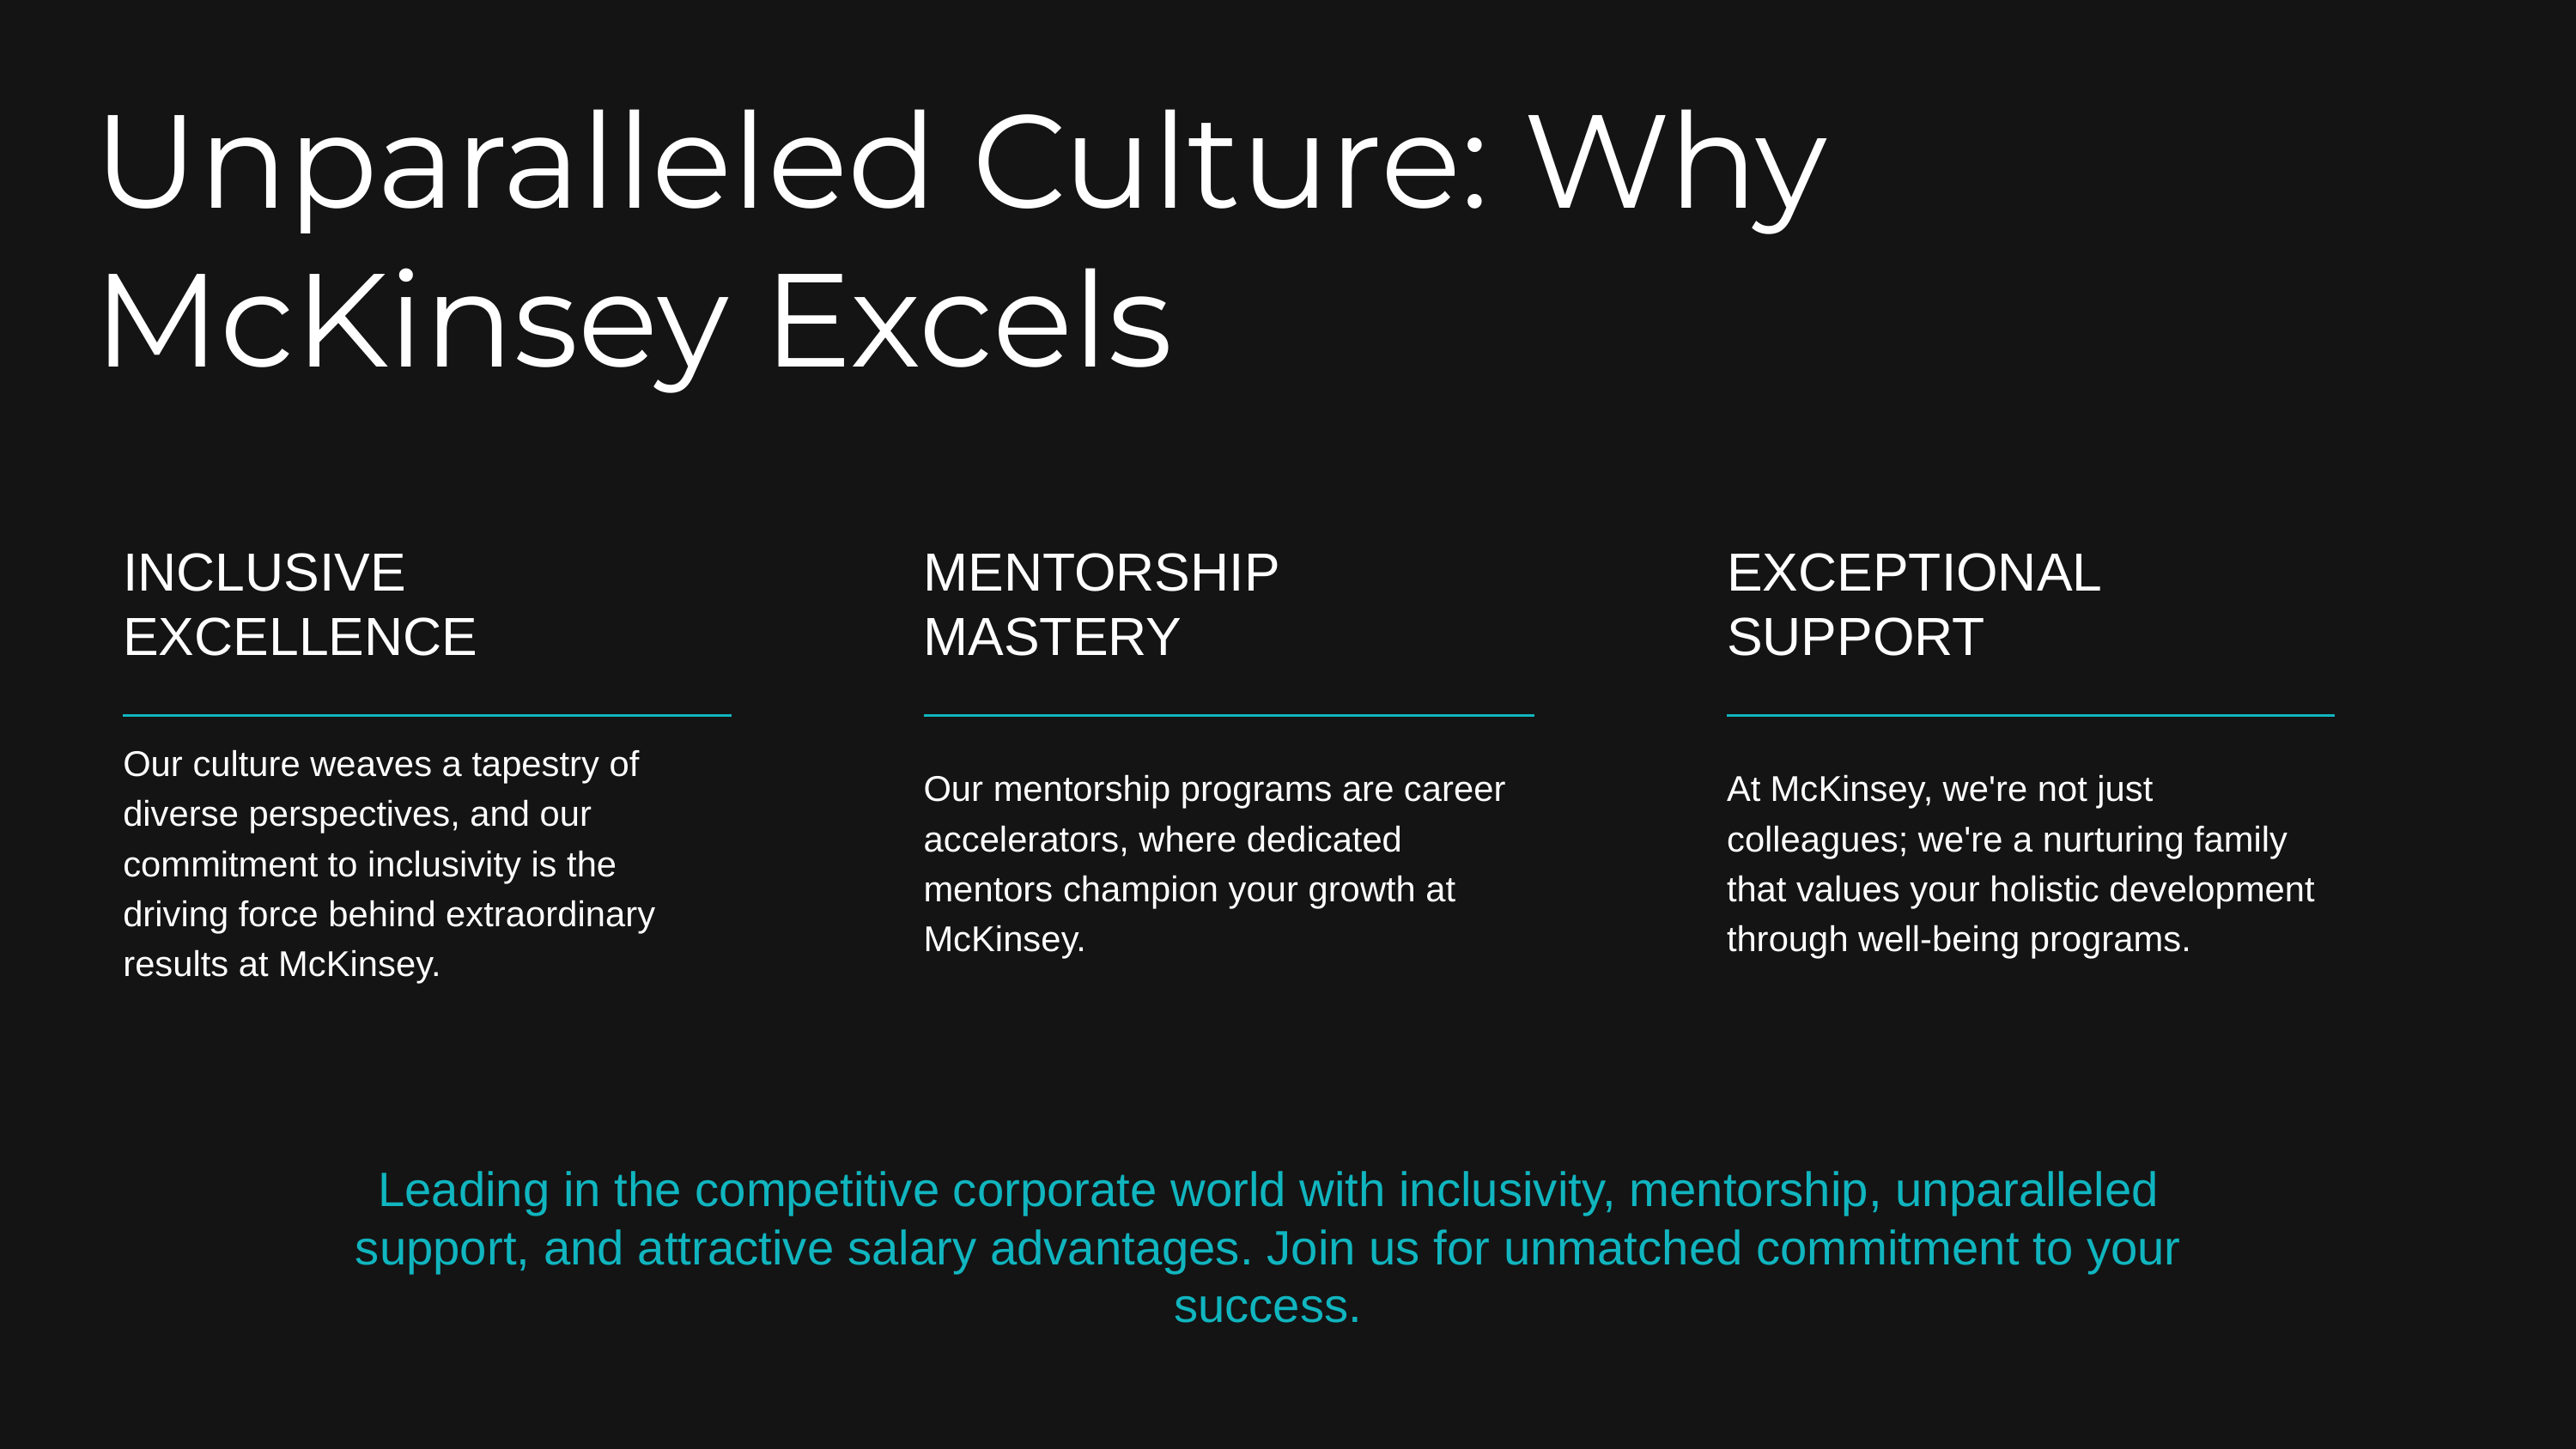

Unparalleled Culture: Why McKinsey Excels
| INCLUSIVE EXCELLENCE |  | MENTORSHIP MASTERY |  | EXCEPTIONAL SUPPORT |
| --- | --- | --- | --- | --- |
| Our culture weaves a tapestry of diverse perspectives, and our commitment to inclusivity is the driving force behind extraordinary results at McKinsey. |  | Our mentorship programs are career accelerators, where dedicated mentors champion your growth at McKinsey. |  | At McKinsey, we're not just colleagues; we're a nurturing family that values your holistic development through well-being programs. |
Leading in the competitive corporate world with inclusivity, mentorship, unparalleled support, and attractive salary advantages. Join us for unmatched commitment to your success.